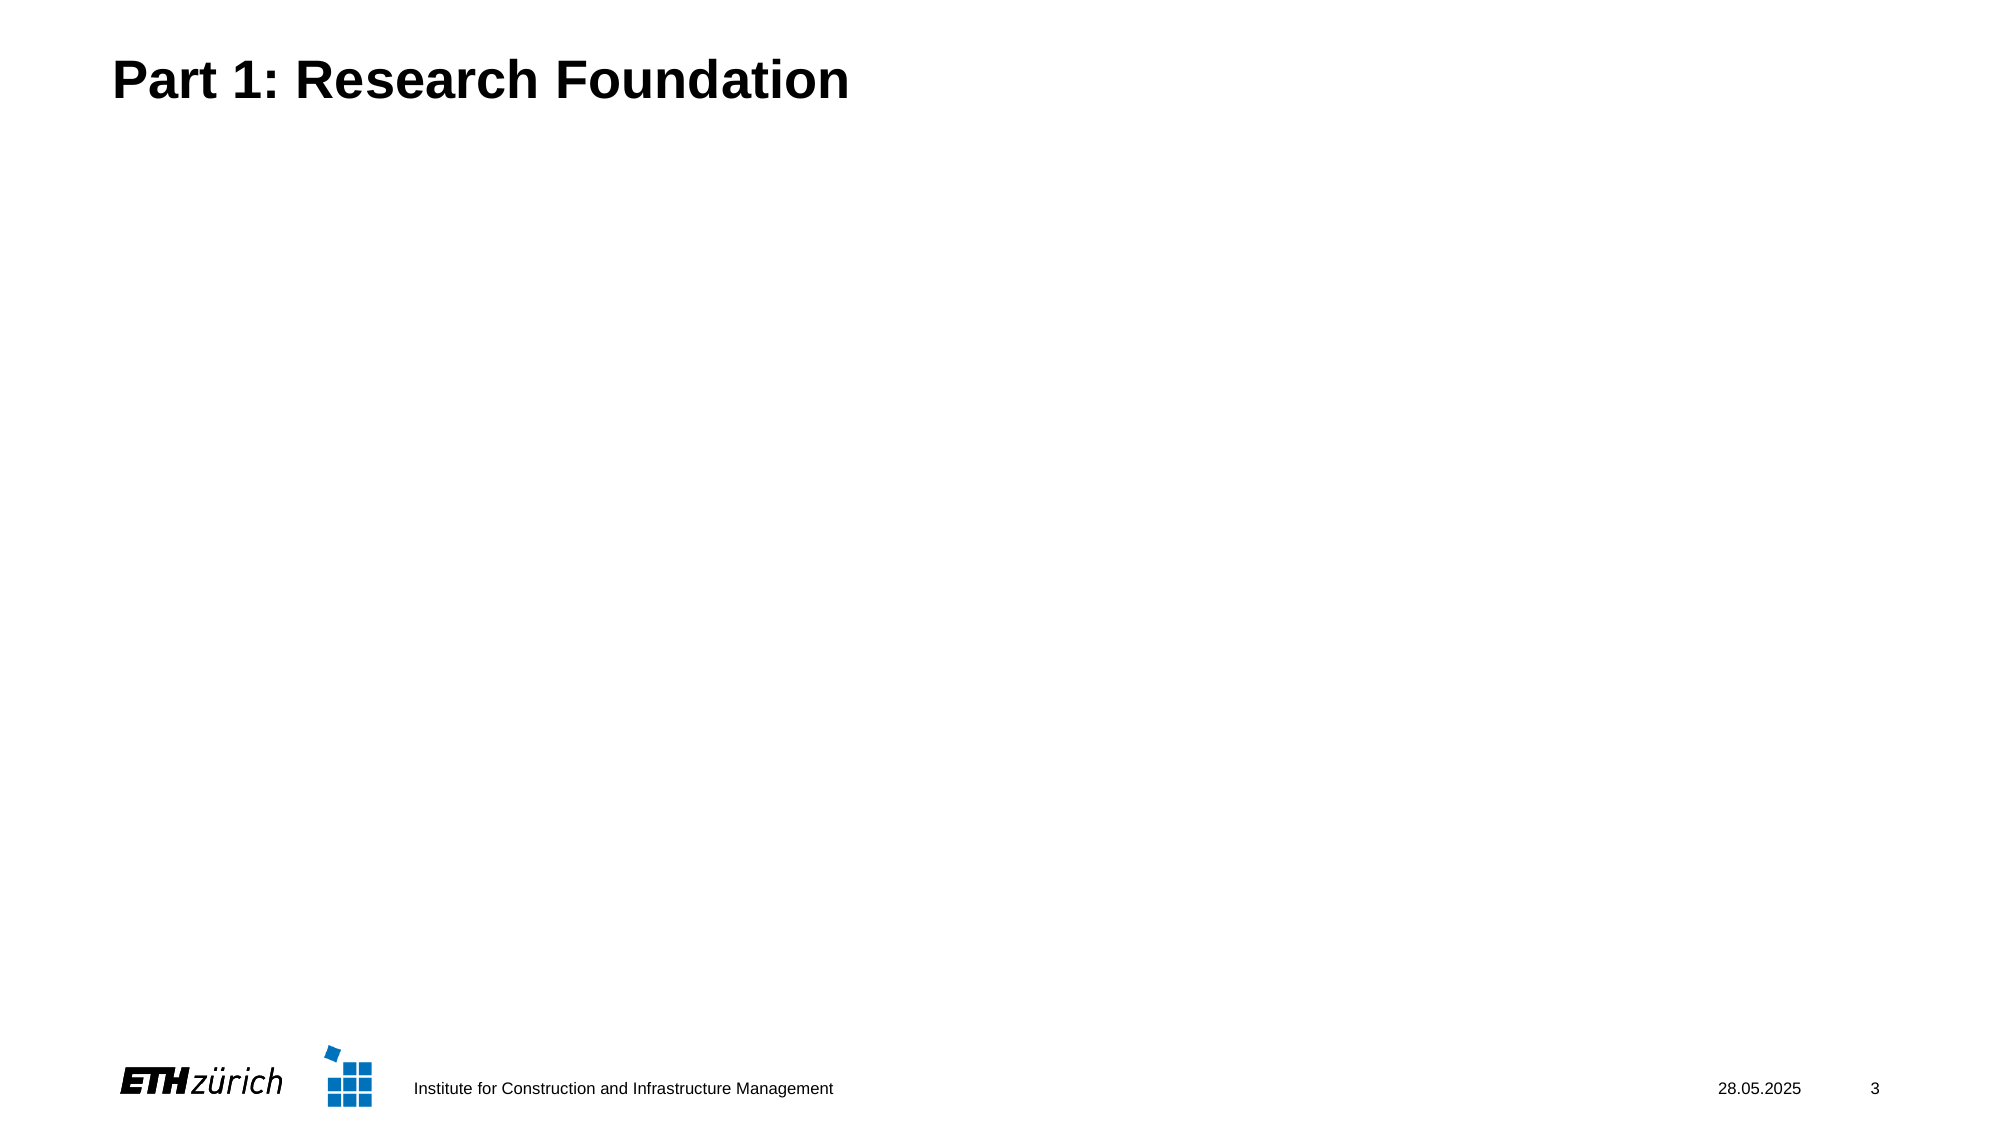

# Part 1: Research Foundation
Institute for Construction and Infrastructure Management
28.05.2025
3